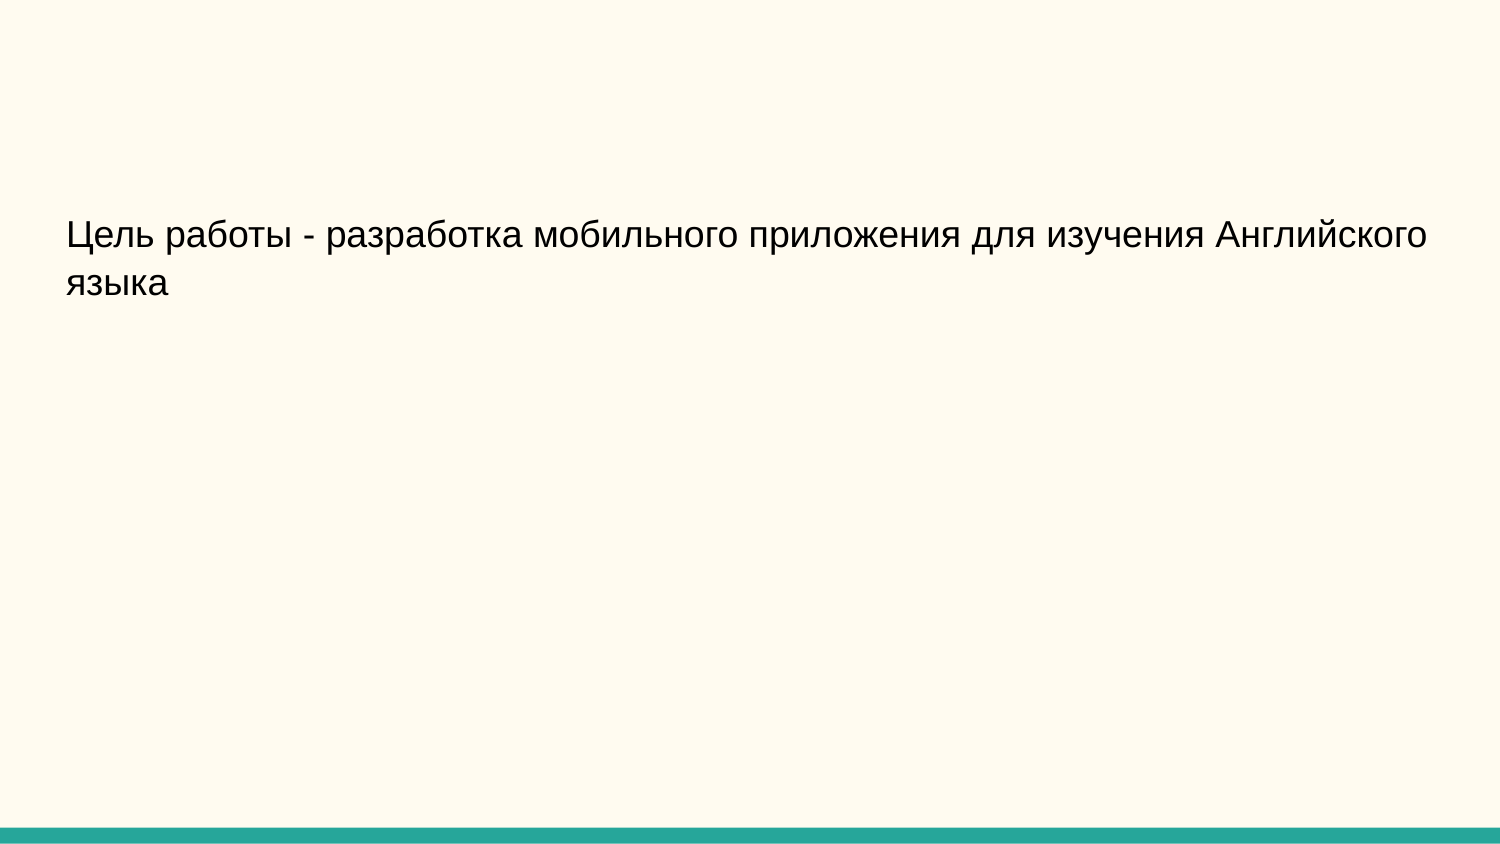

Цель работы - разработка мобильного приложения для изучения Английского языка